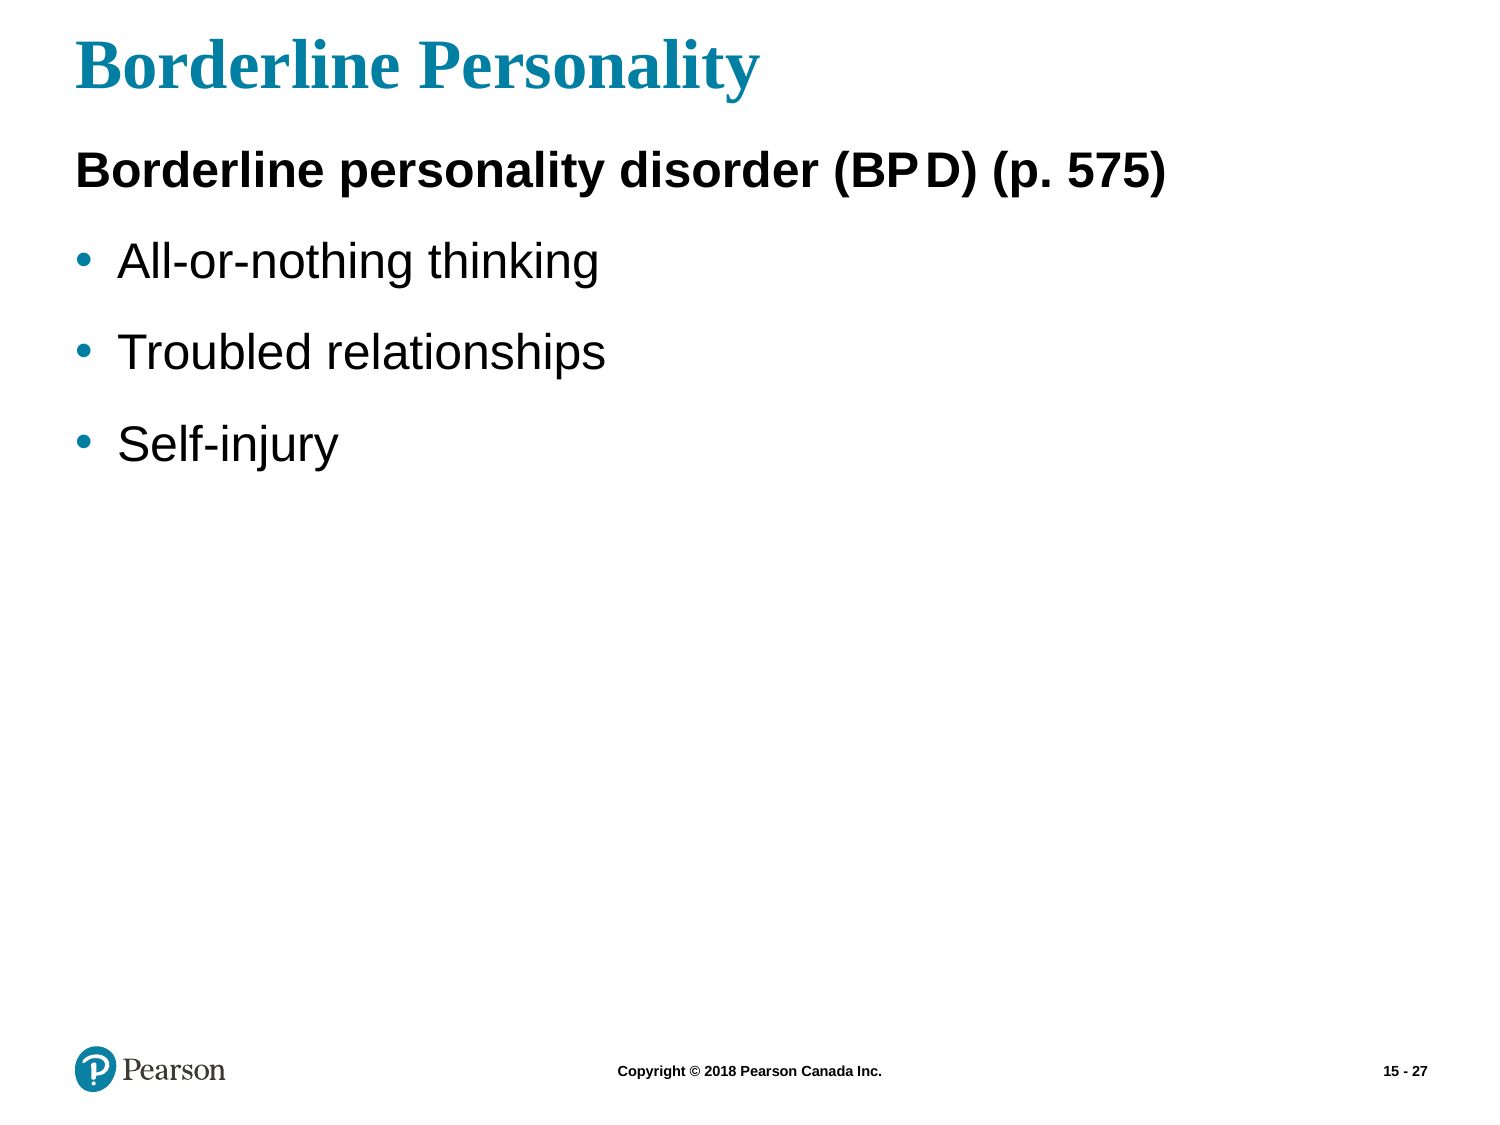

# Borderline Personality
Borderline personality disorder (B P D) (p. 575)
All-or-nothing thinking
Troubled relationships
Self-injury